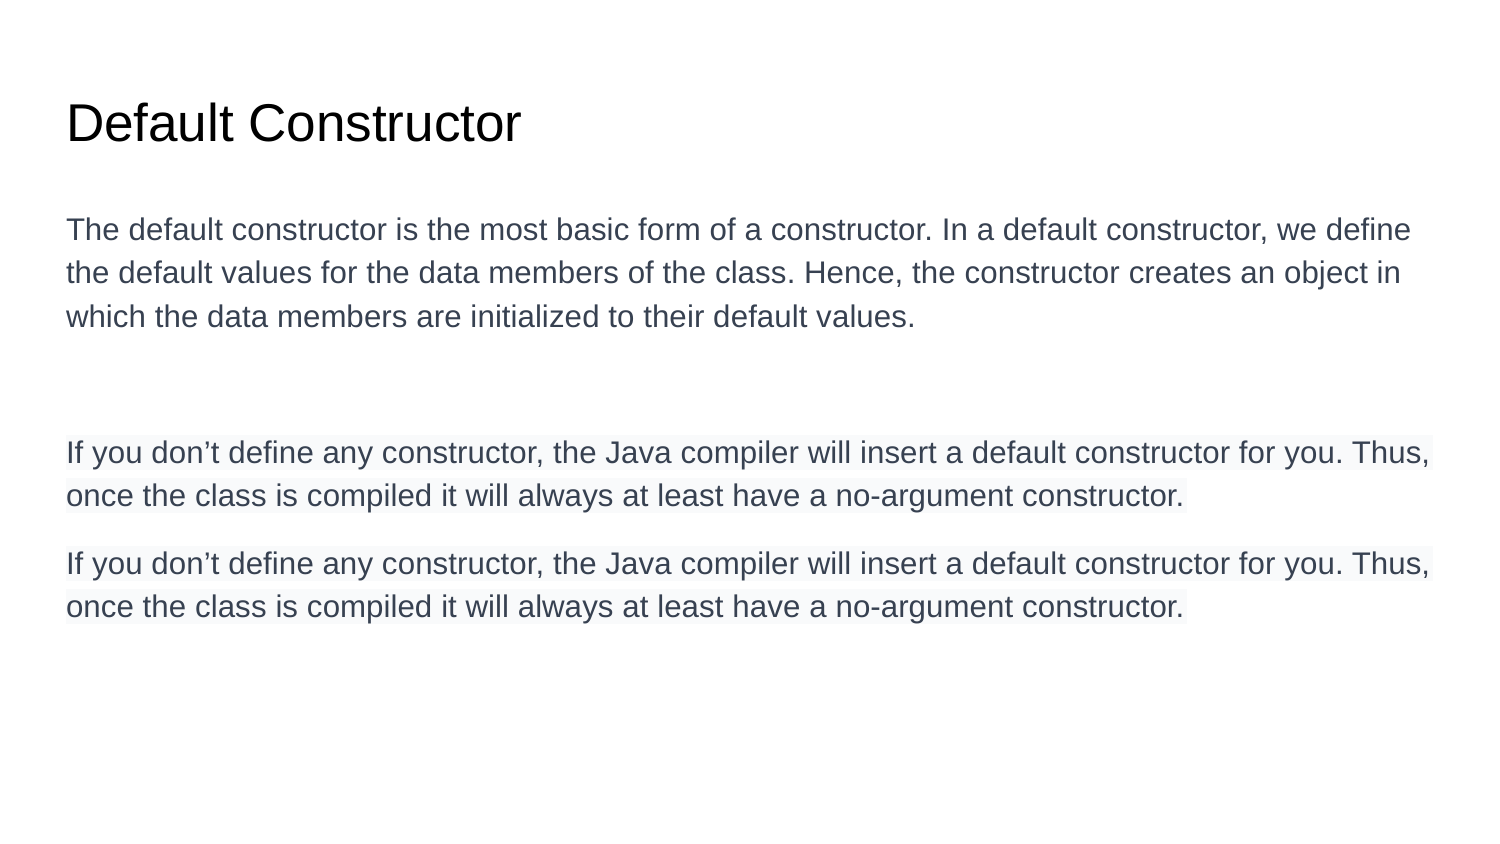

# Default Constructor
The default constructor is the most basic form of a constructor. In a default constructor, we define the default values for the data members of the class. Hence, the constructor creates an object in which the data members are initialized to their default values.

If you don’t define any constructor, the Java compiler will insert a default constructor for you. Thus, once the class is compiled it will always at least have a no-argument constructor.
If you don’t define any constructor, the Java compiler will insert a default constructor for you. Thus, once the class is compiled it will always at least have a no-argument constructor.